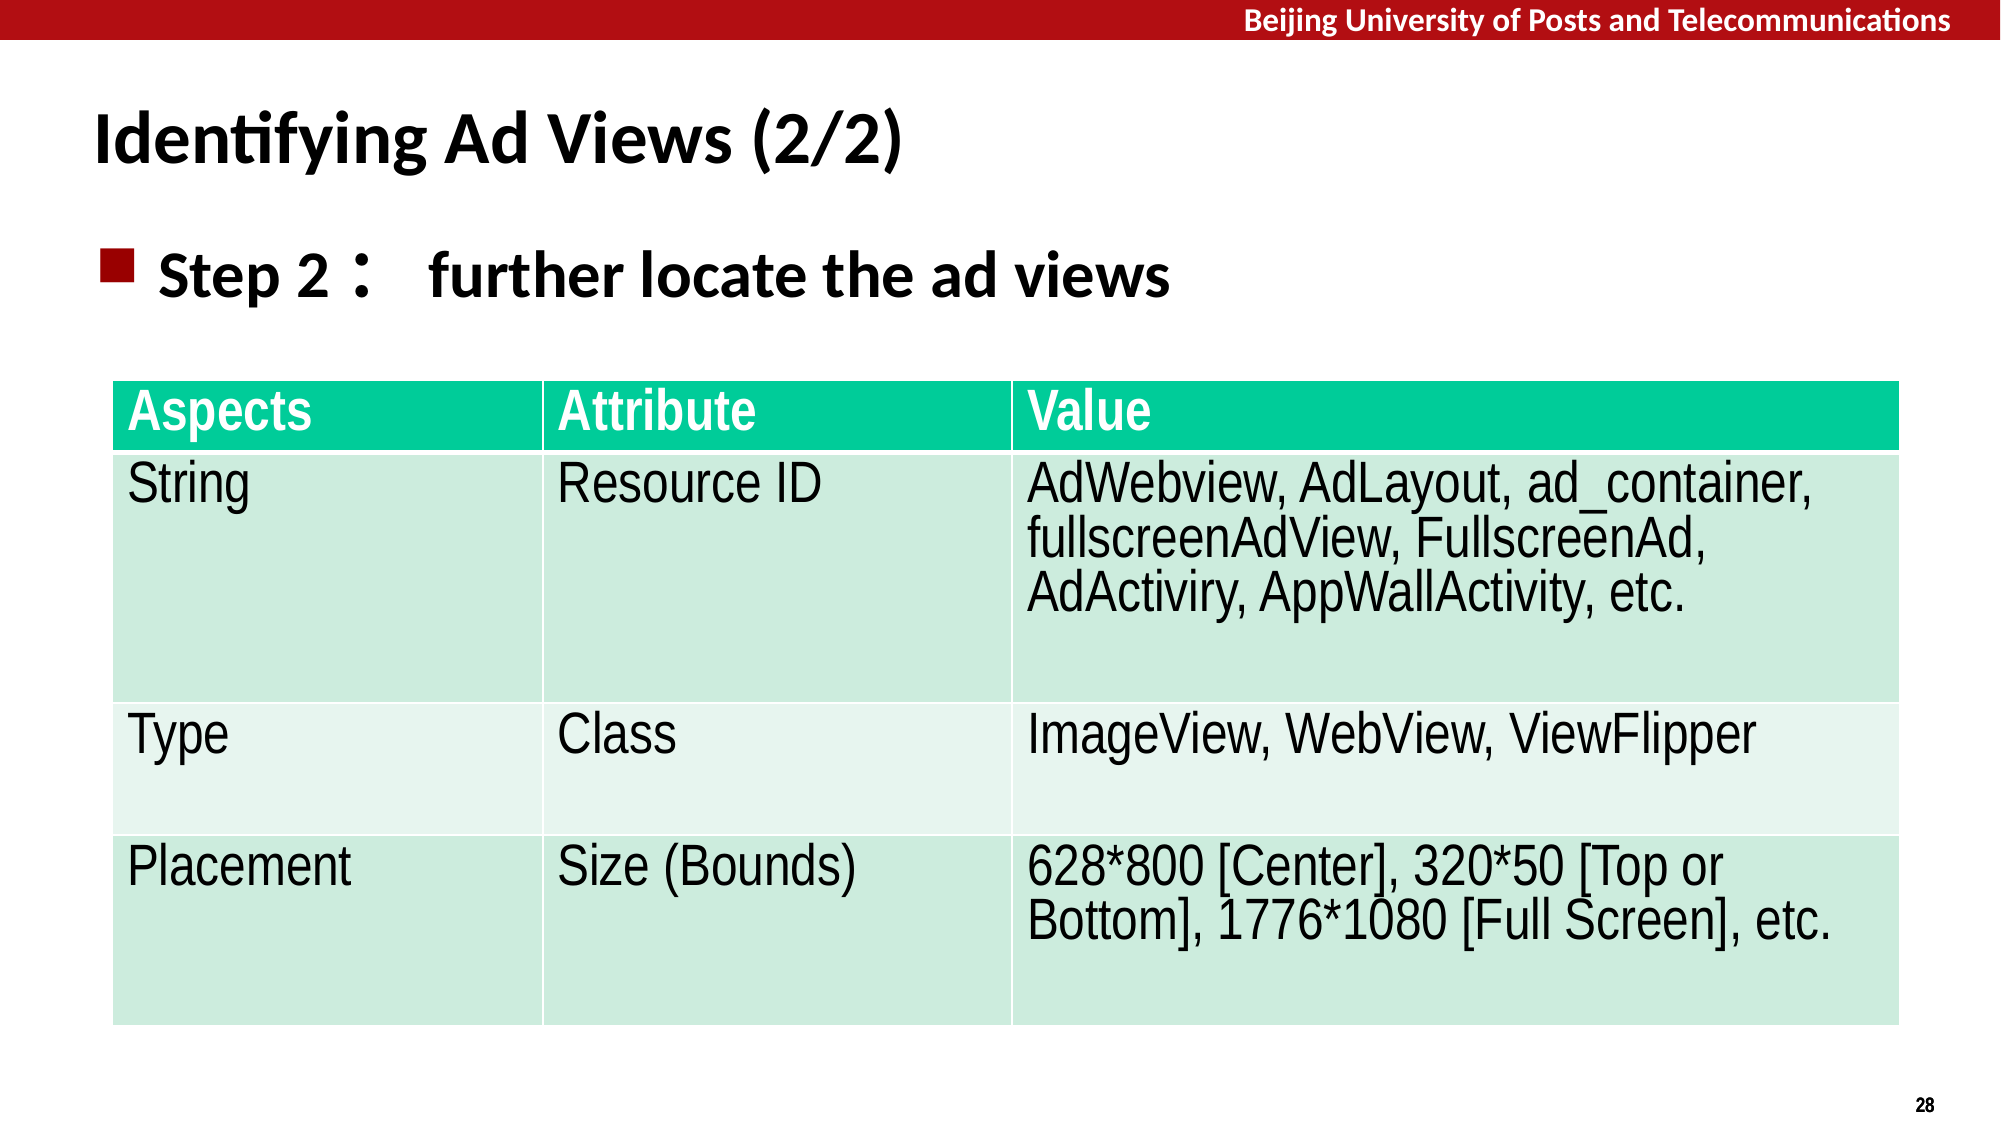

# Identifying Ad Views (2/2)
Step 2：further locate the ad views
| Aspects | Attribute | Value |
| --- | --- | --- |
| String | Resource ID | AdWebview, AdLayout, ad\_container, fullscreenAdView, FullscreenAd, AdActiviry, AppWallActivity, etc. |
| Type | Class | ImageView, WebView, ViewFlipper |
| Placement | Size (Bounds) | 628\*800 [Center], 320\*50 [Top or Bottom], 1776\*1080 [Full Screen], etc. |